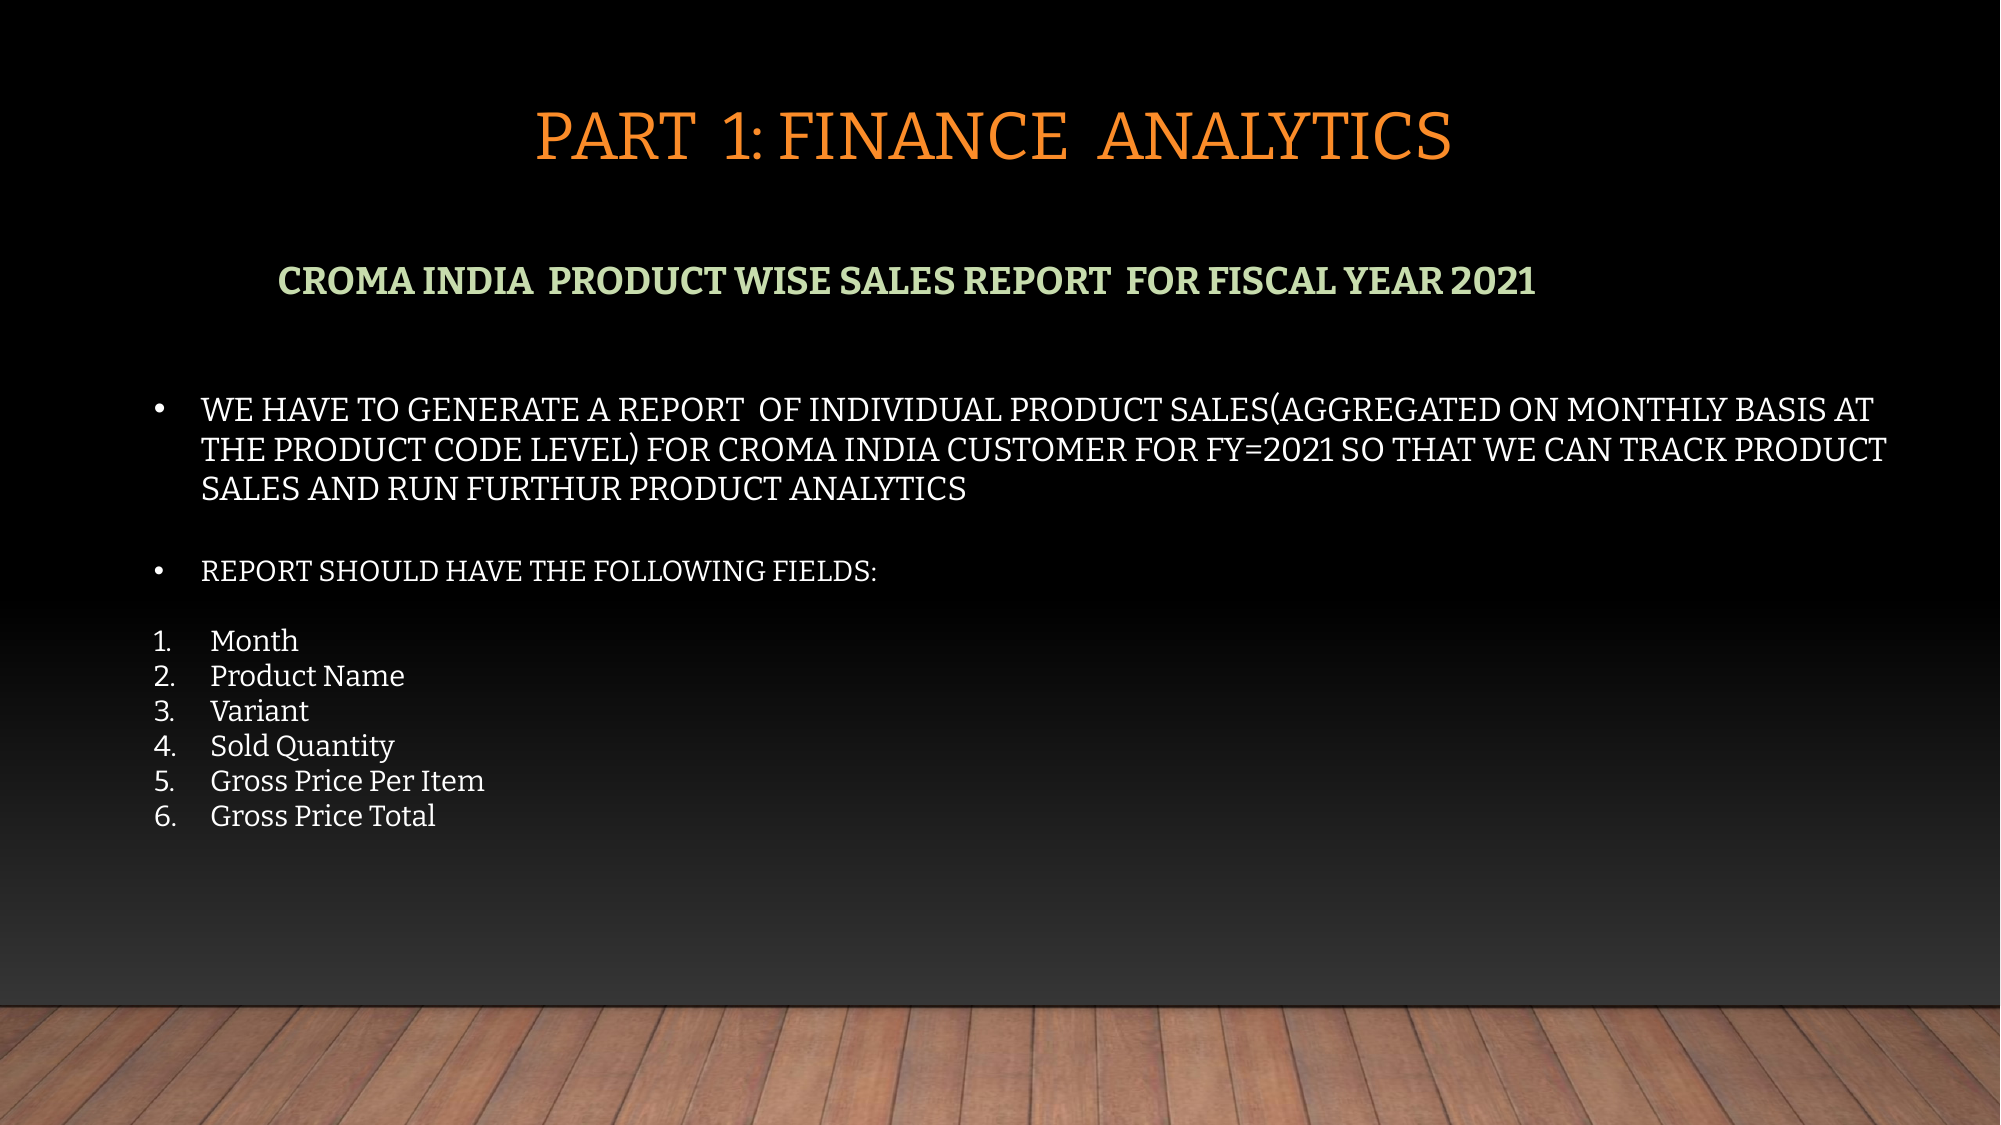

# Part  1: Finance  analYtics
CROMA INDIA  PRODUCT WISE SALES REPORT  FOR FISCAL YEAR 2021
WE HAVE TO GENERATE A REPORT  OF INDIVIDUAL PRODUCT SALES(AGGREGATED ON MONTHLY BASIS AT THE PRODUCT CODE LEVEL) FOR CROMA INDIA CUSTOMER FOR FY=2021 SO THAT WE CAN TRACK PRODUCT SALES AND RUN FURTHUR PRODUCT ANALYTICS

REPORT SHOULD HAVE THE FOLLOWING FIELDS:

Month
Product Name
Variant
Sold Quantity
Gross Price Per Item
Gross Price Total